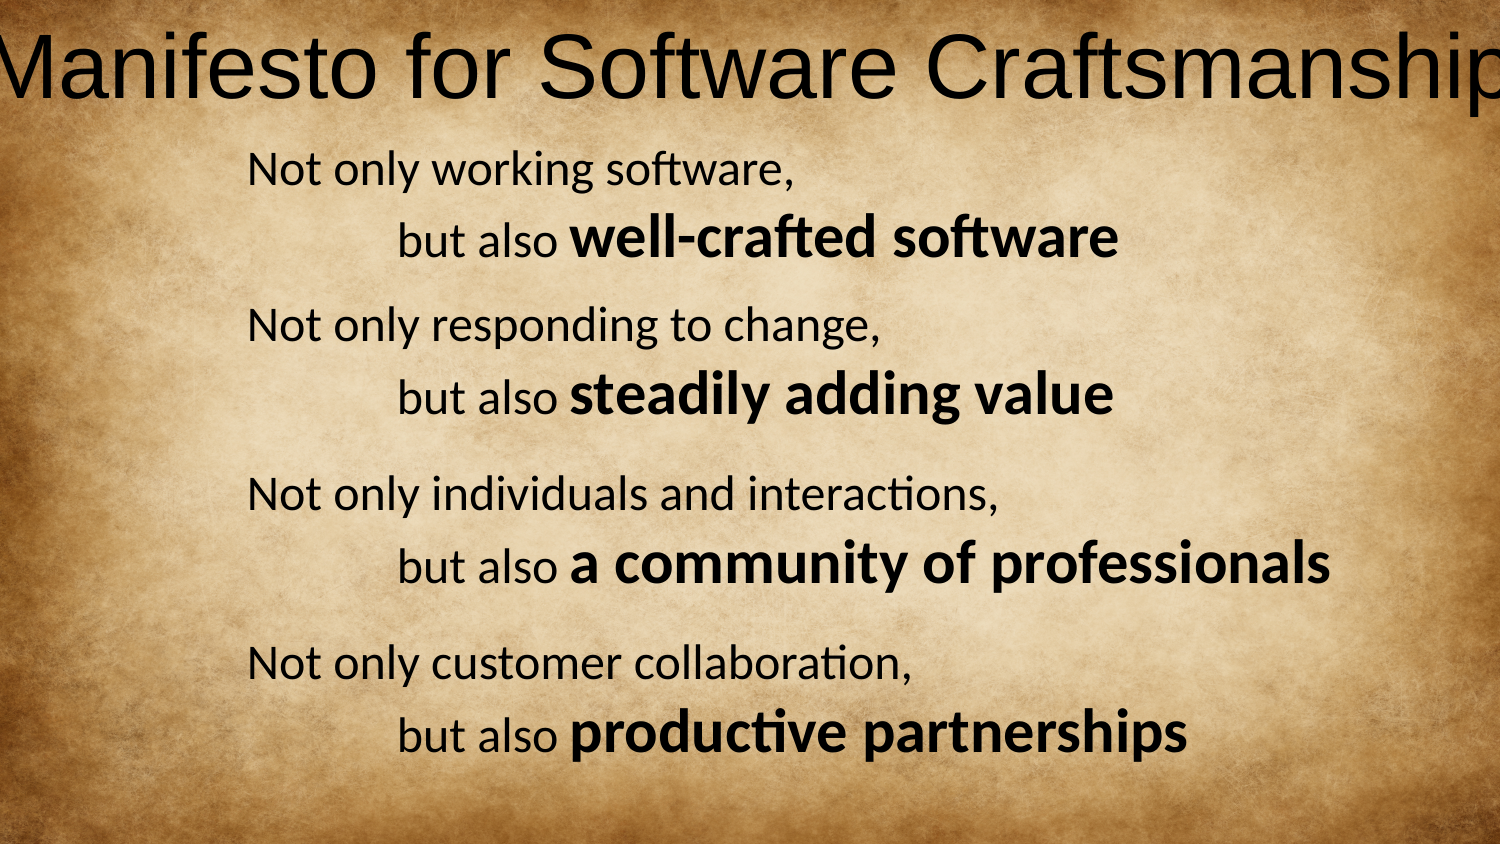

Manifesto for Software Craftsmanship
Not only working software,
	but also well-crafted software
Not only responding to change,
	but also steadily adding value
Not only individuals and interactions,
	but also a community of professionals
Not only customer collaboration,
	but also productive partnerships